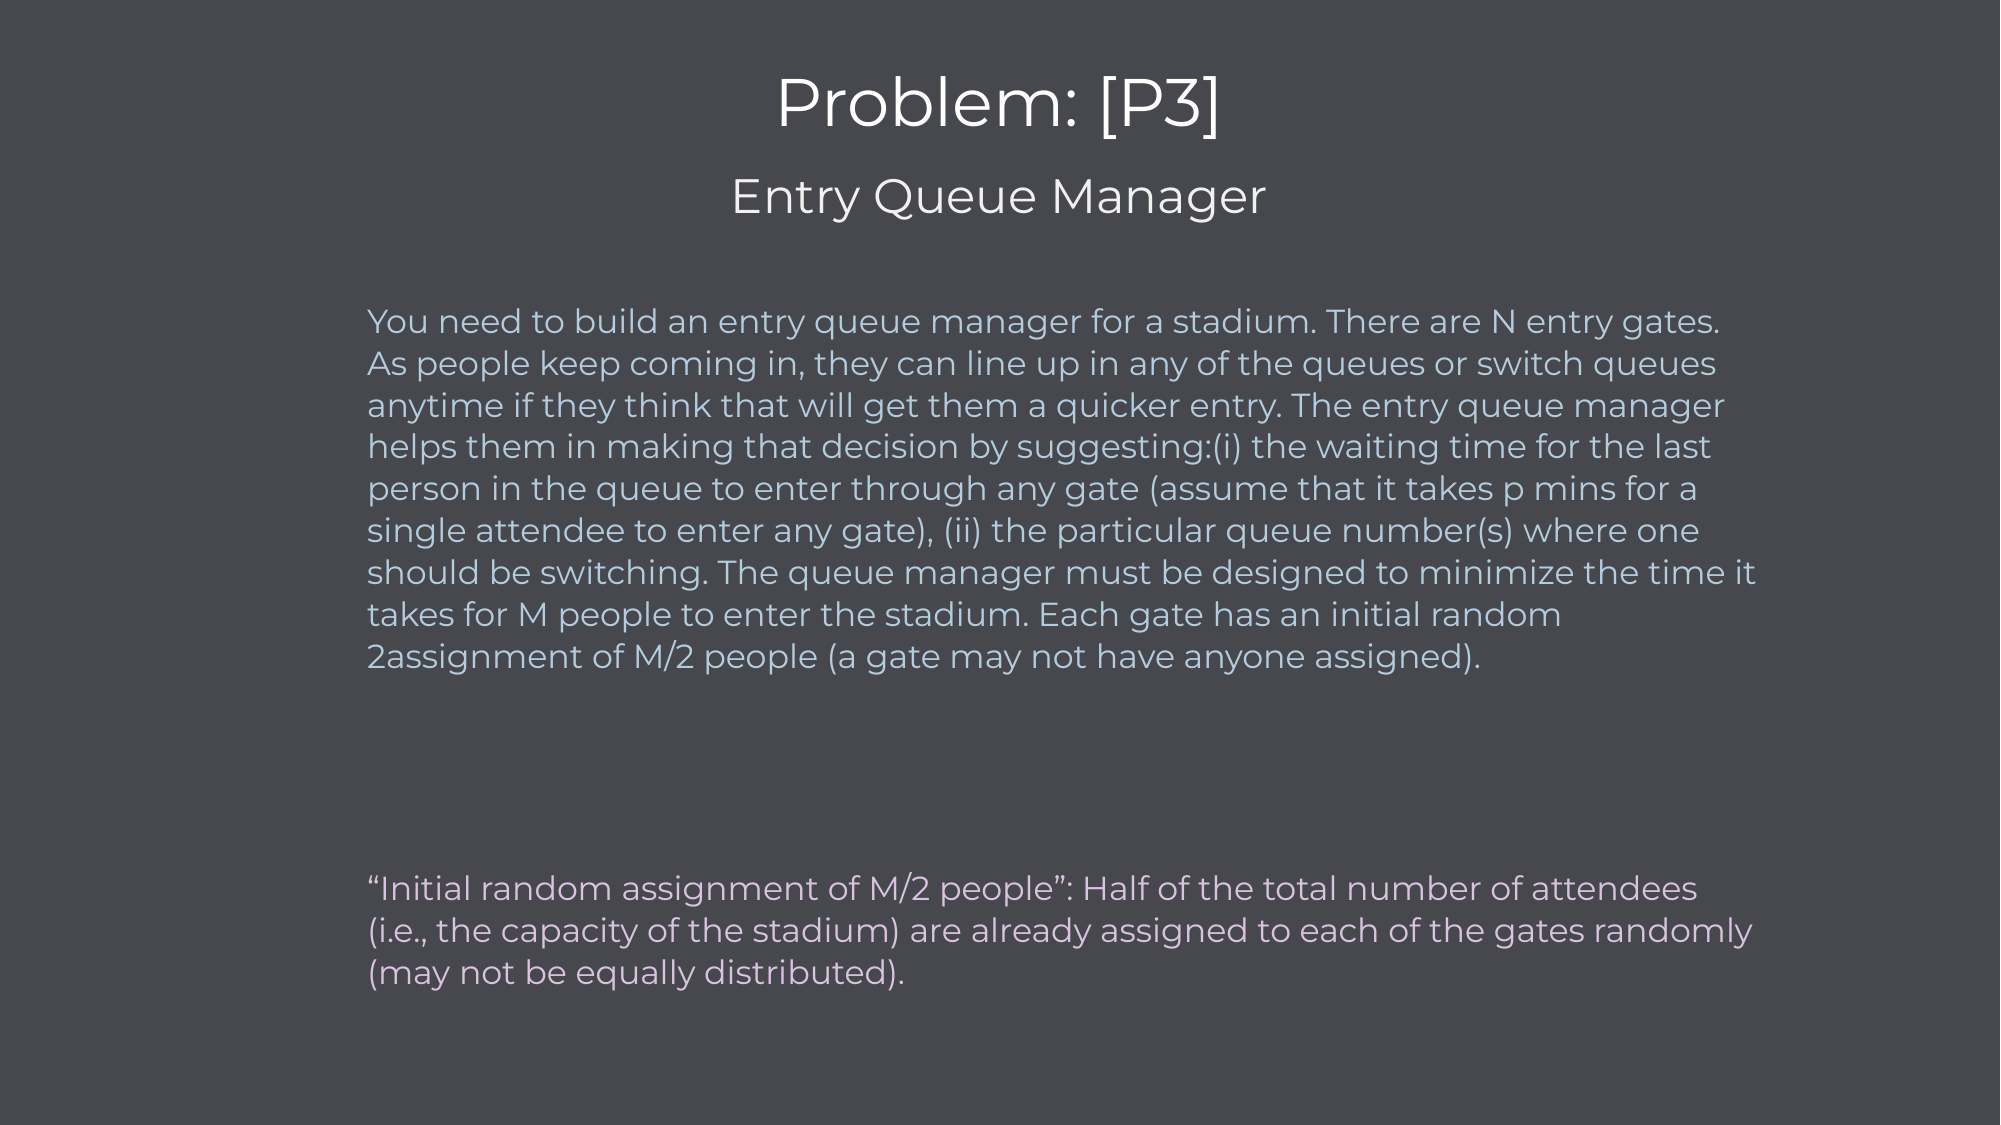

Problem: [P3]
Entry Queue Manager
You need to build an entry queue manager for a stadium. There are N entry gates. As people keep coming in, they can line up in any of the queues or switch queues anytime if they think that will get them a quicker entry. The entry queue manager helps them in making that decision by suggesting:(i) the waiting time for the last person in the queue to enter through any gate (assume that it takes p mins for a single attendee to enter any gate), (ii) the particular queue number(s) where one should be switching. The queue manager must be designed to minimize the time it takes for M people to enter the stadium. Each gate has an initial random 2assignment of M/2 people (a gate may not have anyone assigned).
“Initial random assignment of M/2 people”: Half of the total number of attendees (i.e., the capacity of the stadium) are already assigned to each of the gates randomly (may not be equally distributed).